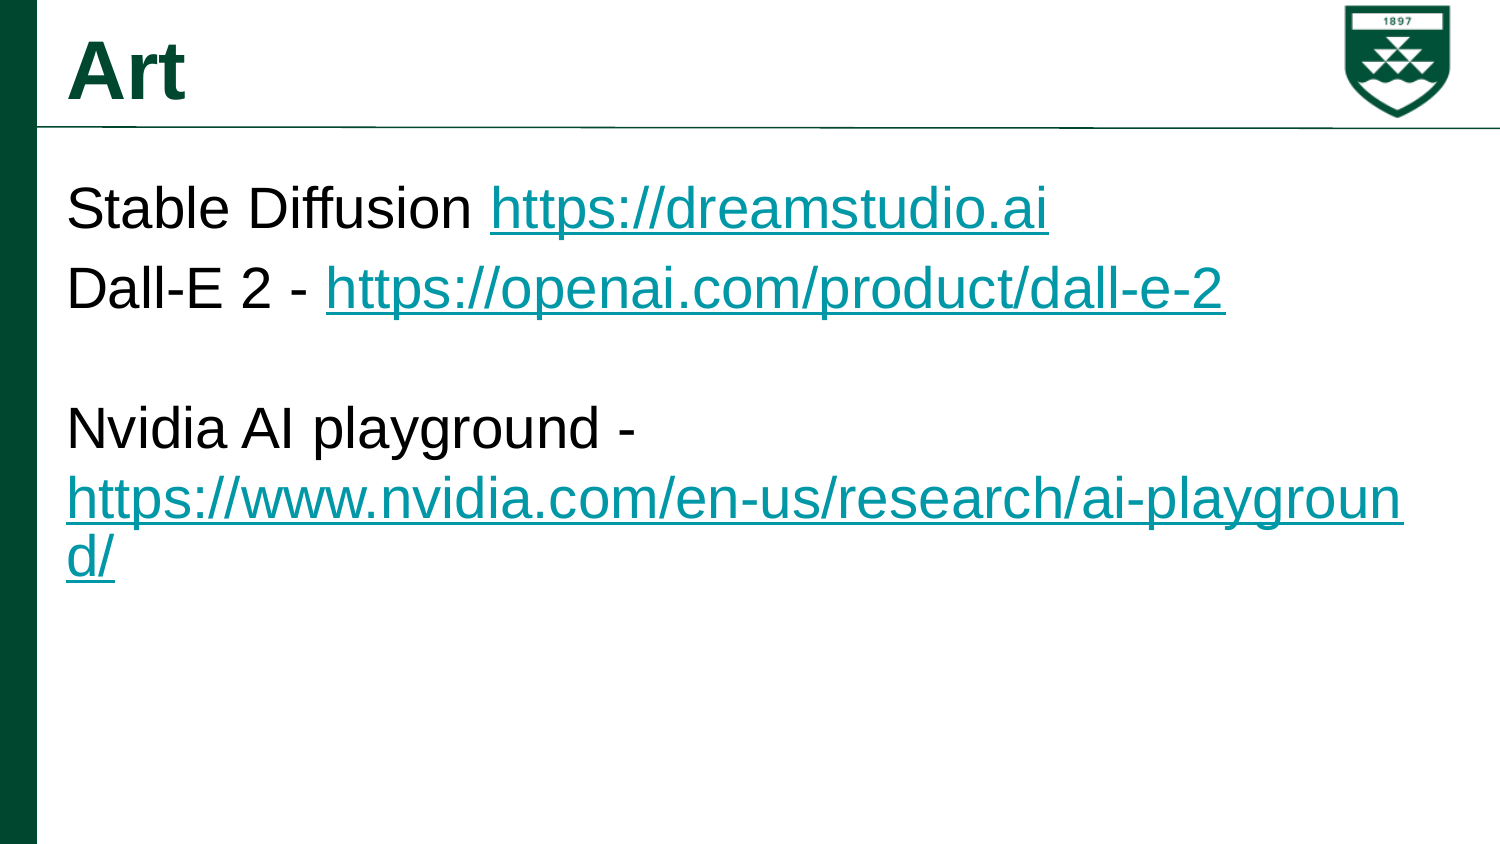

# Art
Stable Diffusion https://dreamstudio.ai
Dall-E 2 - https://openai.com/product/dall-e-2

Nvidia AI playground - https://www.nvidia.com/en-us/research/ai-playground/